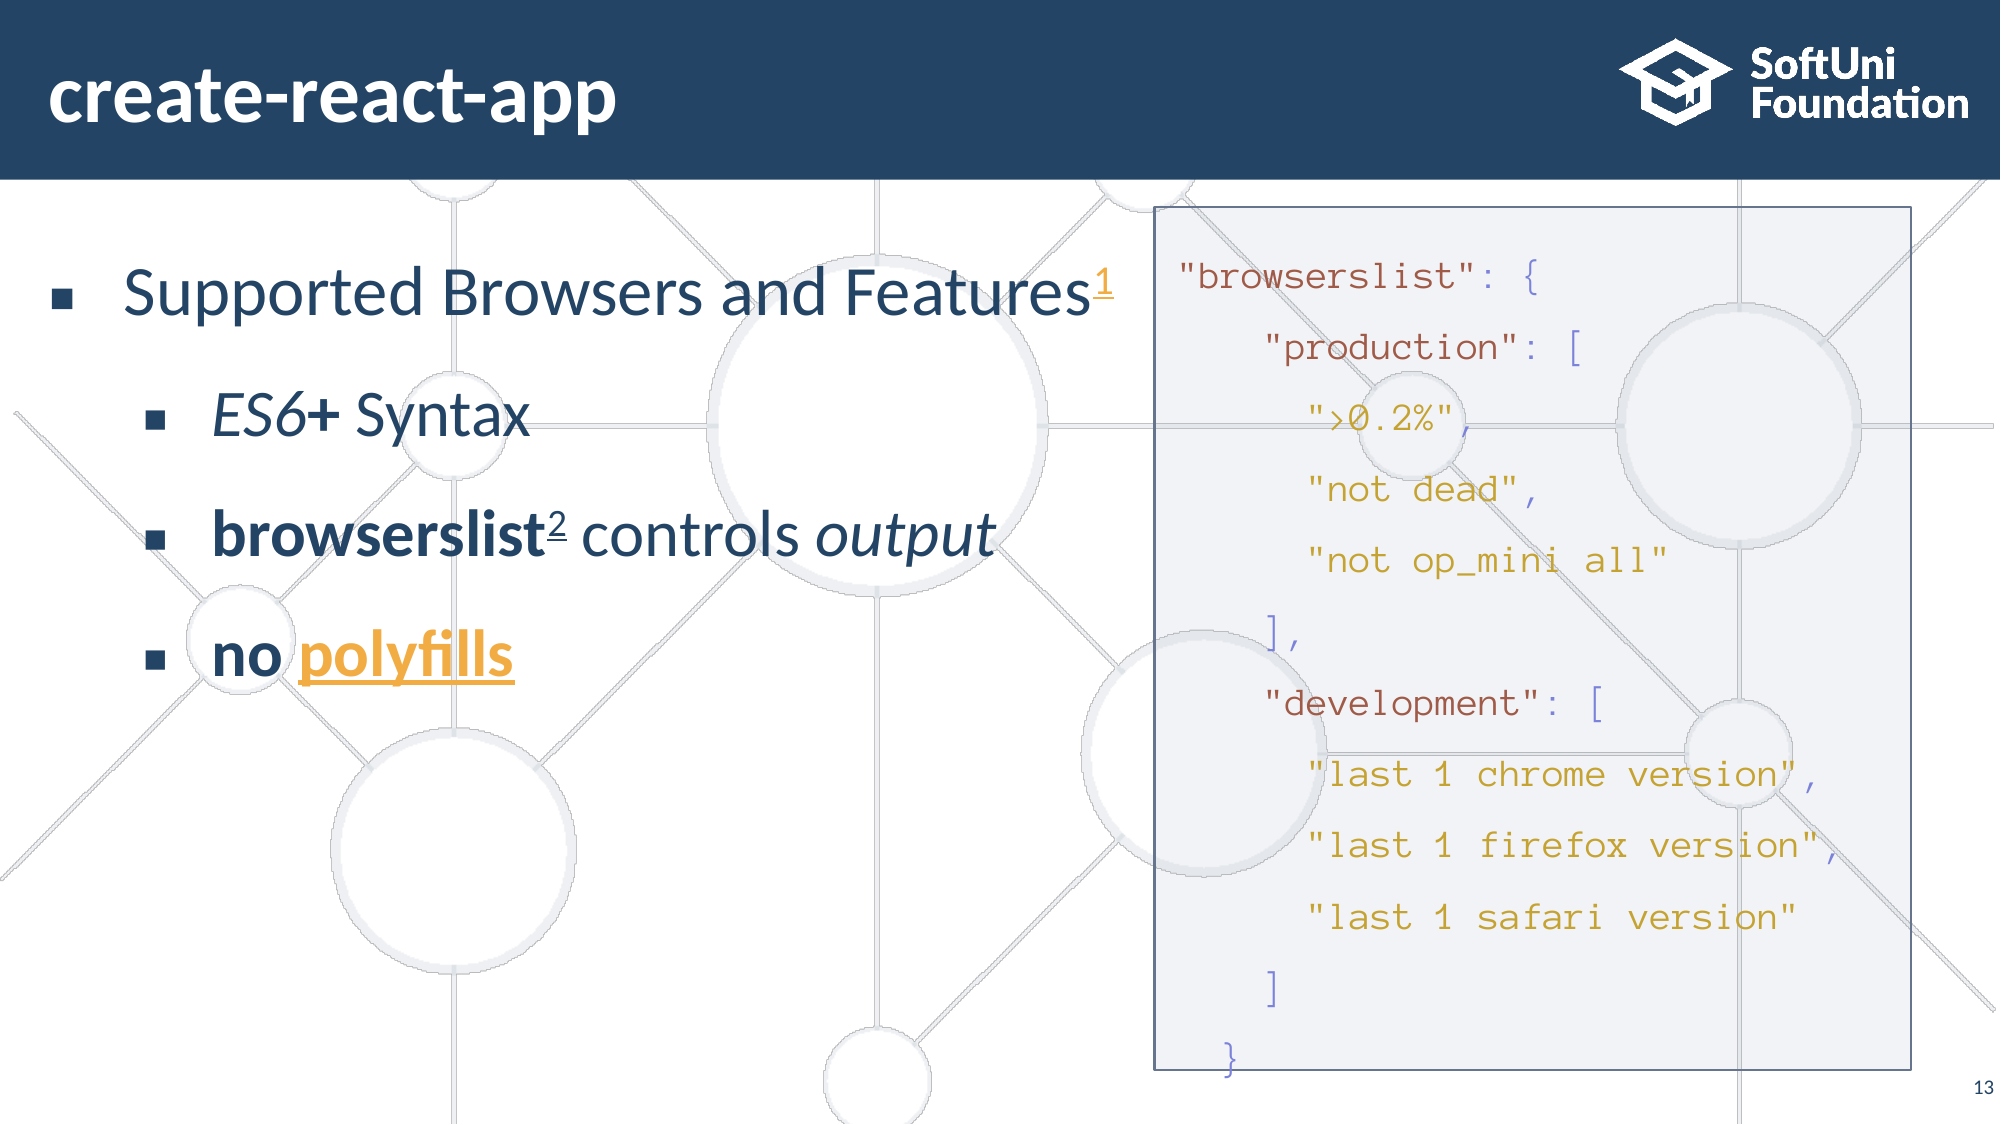

# create-react-app
Supported Browsers and Features1
ES6+ Syntax
browserslist2 controls output
no polyfills
"browserslist": {
    "production": [
      ">0.2%",
      "not dead",
      "not op_mini all"
    ],
    "development": [
      "last 1 chrome version",
      "last 1 firefox version",
      "last 1 safari version"
    ]
  }
13